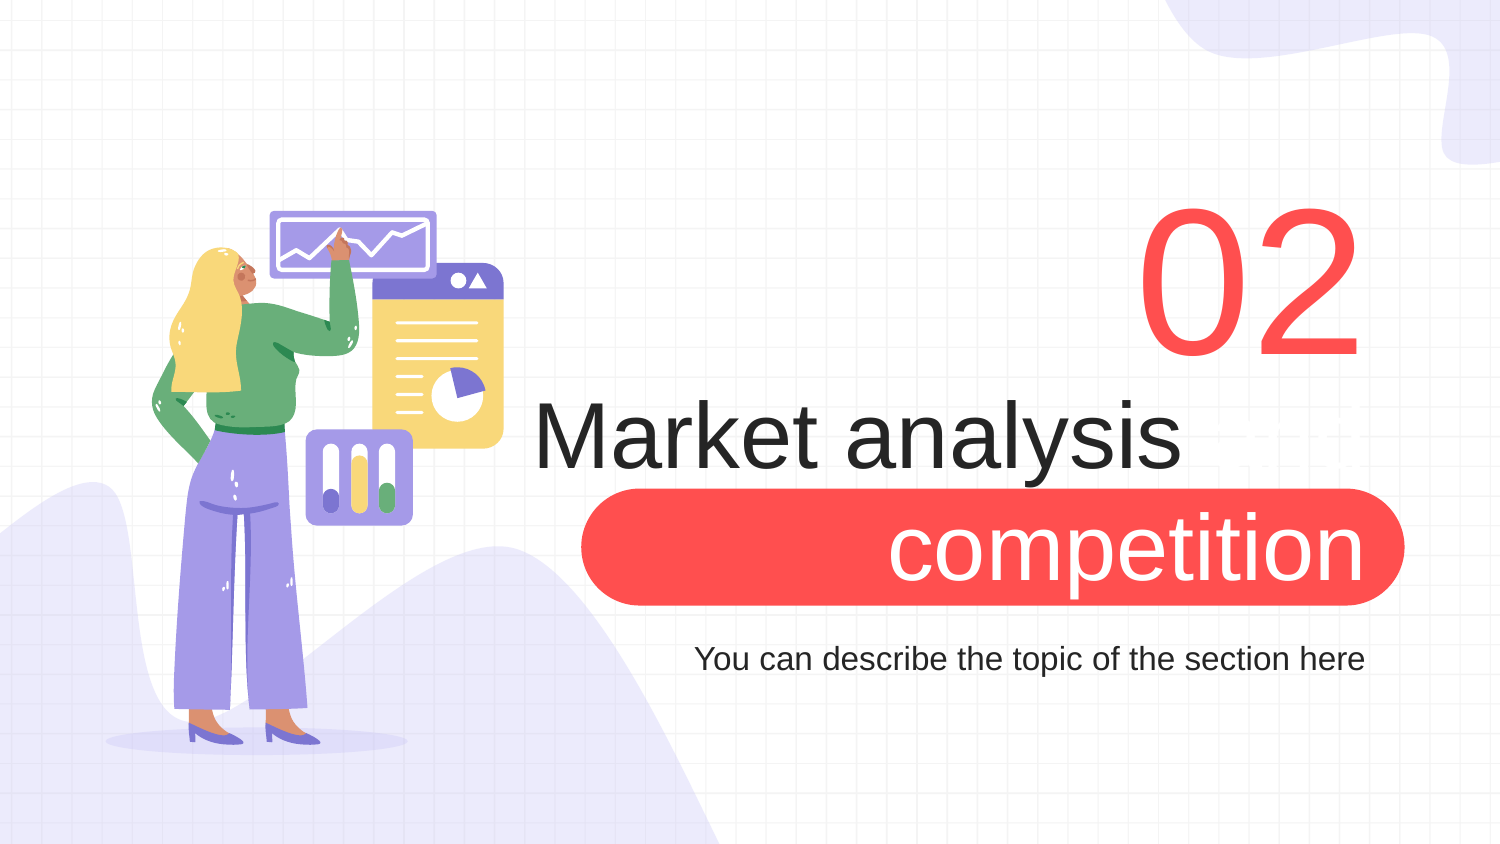

02

# Market analysis and competition

You can describe the topic of the section here